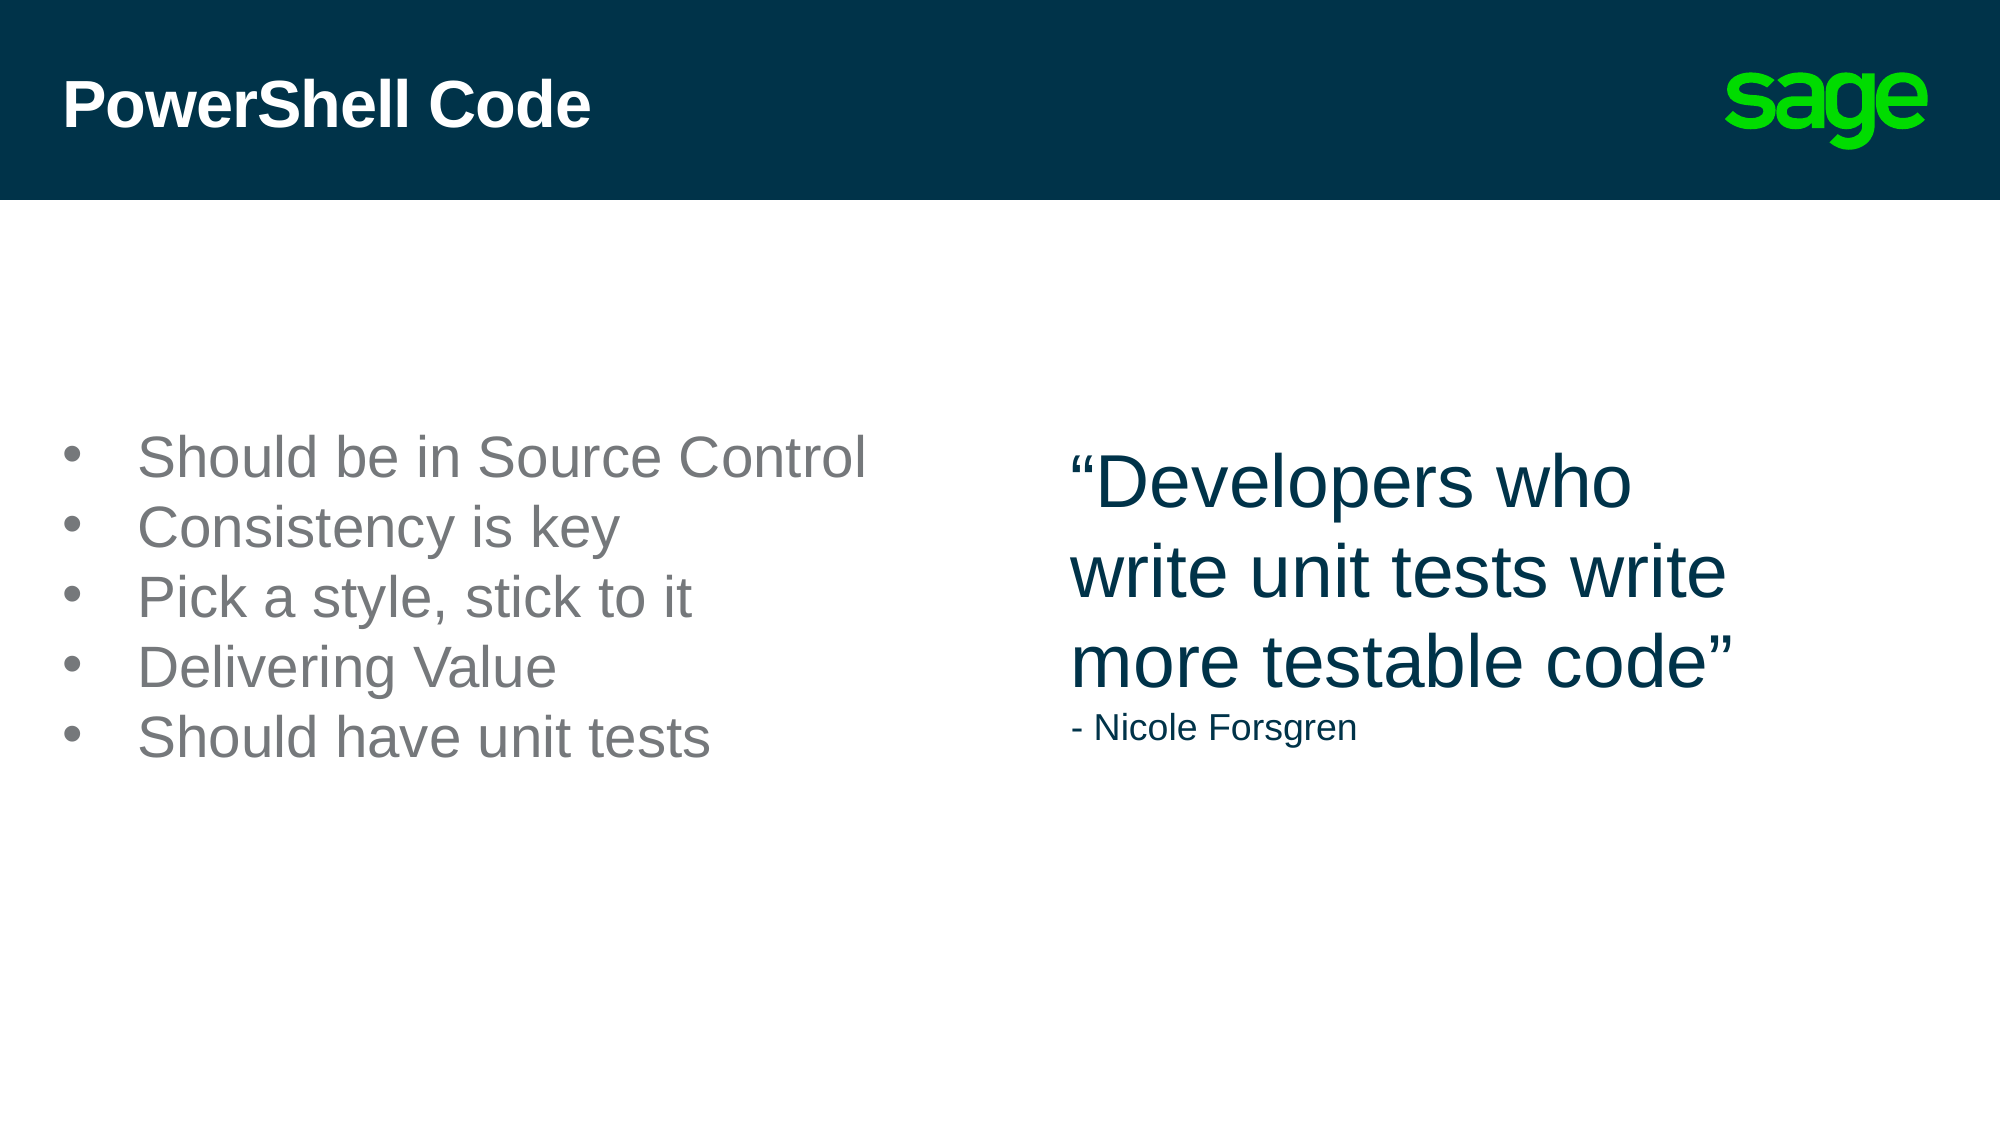

# PowerShell Code
Should be in Source Control
Consistency is key
Pick a style, stick to it
Delivering Value
Should have unit tests

“Developers who write unit tests write more testable code”
- Nicole Forsgren